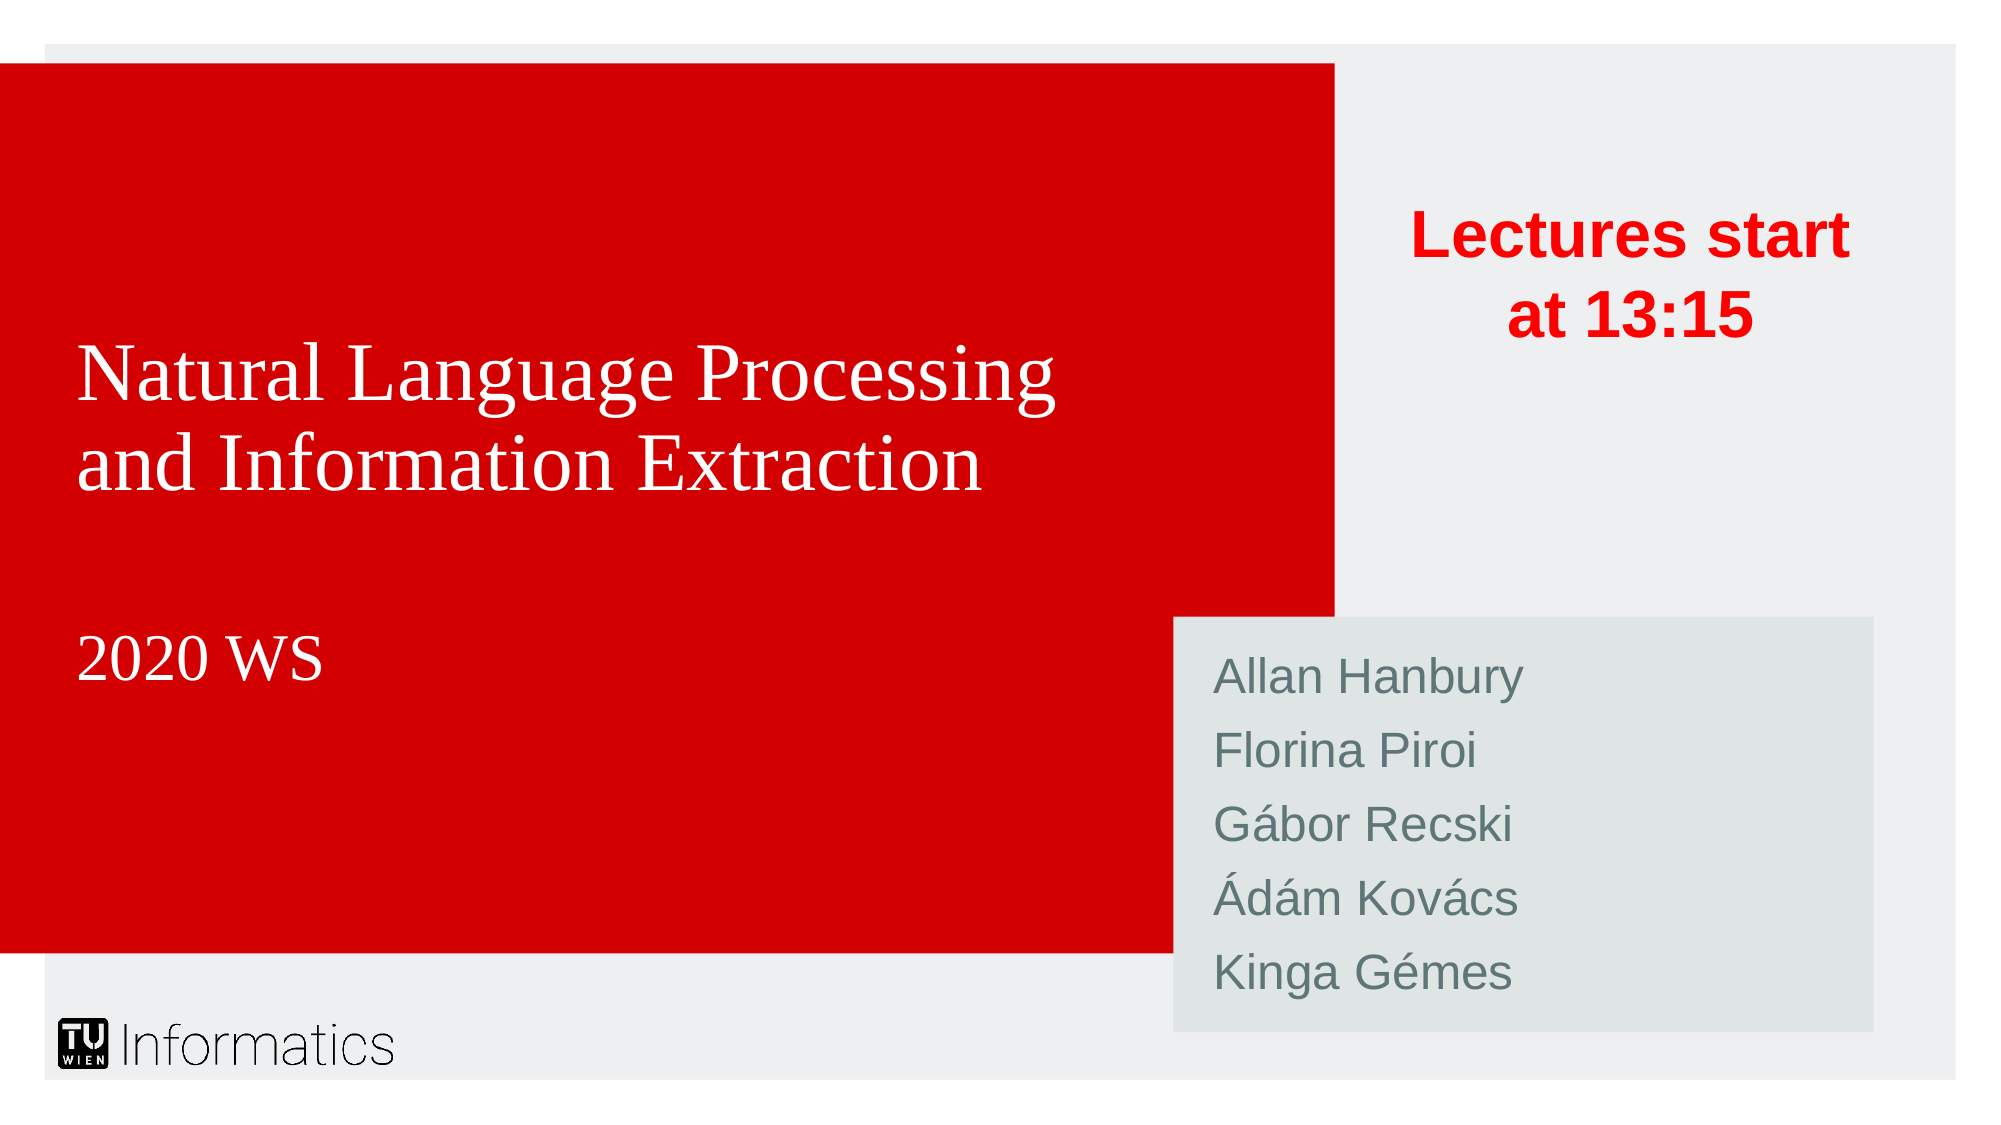

Natural Language Processing and Information Extraction

2020 WS
Lectures start at 13:15
Allan Hanbury
Florina Piroi
Gábor Recski
Ádám Kovács
Kinga Gémes